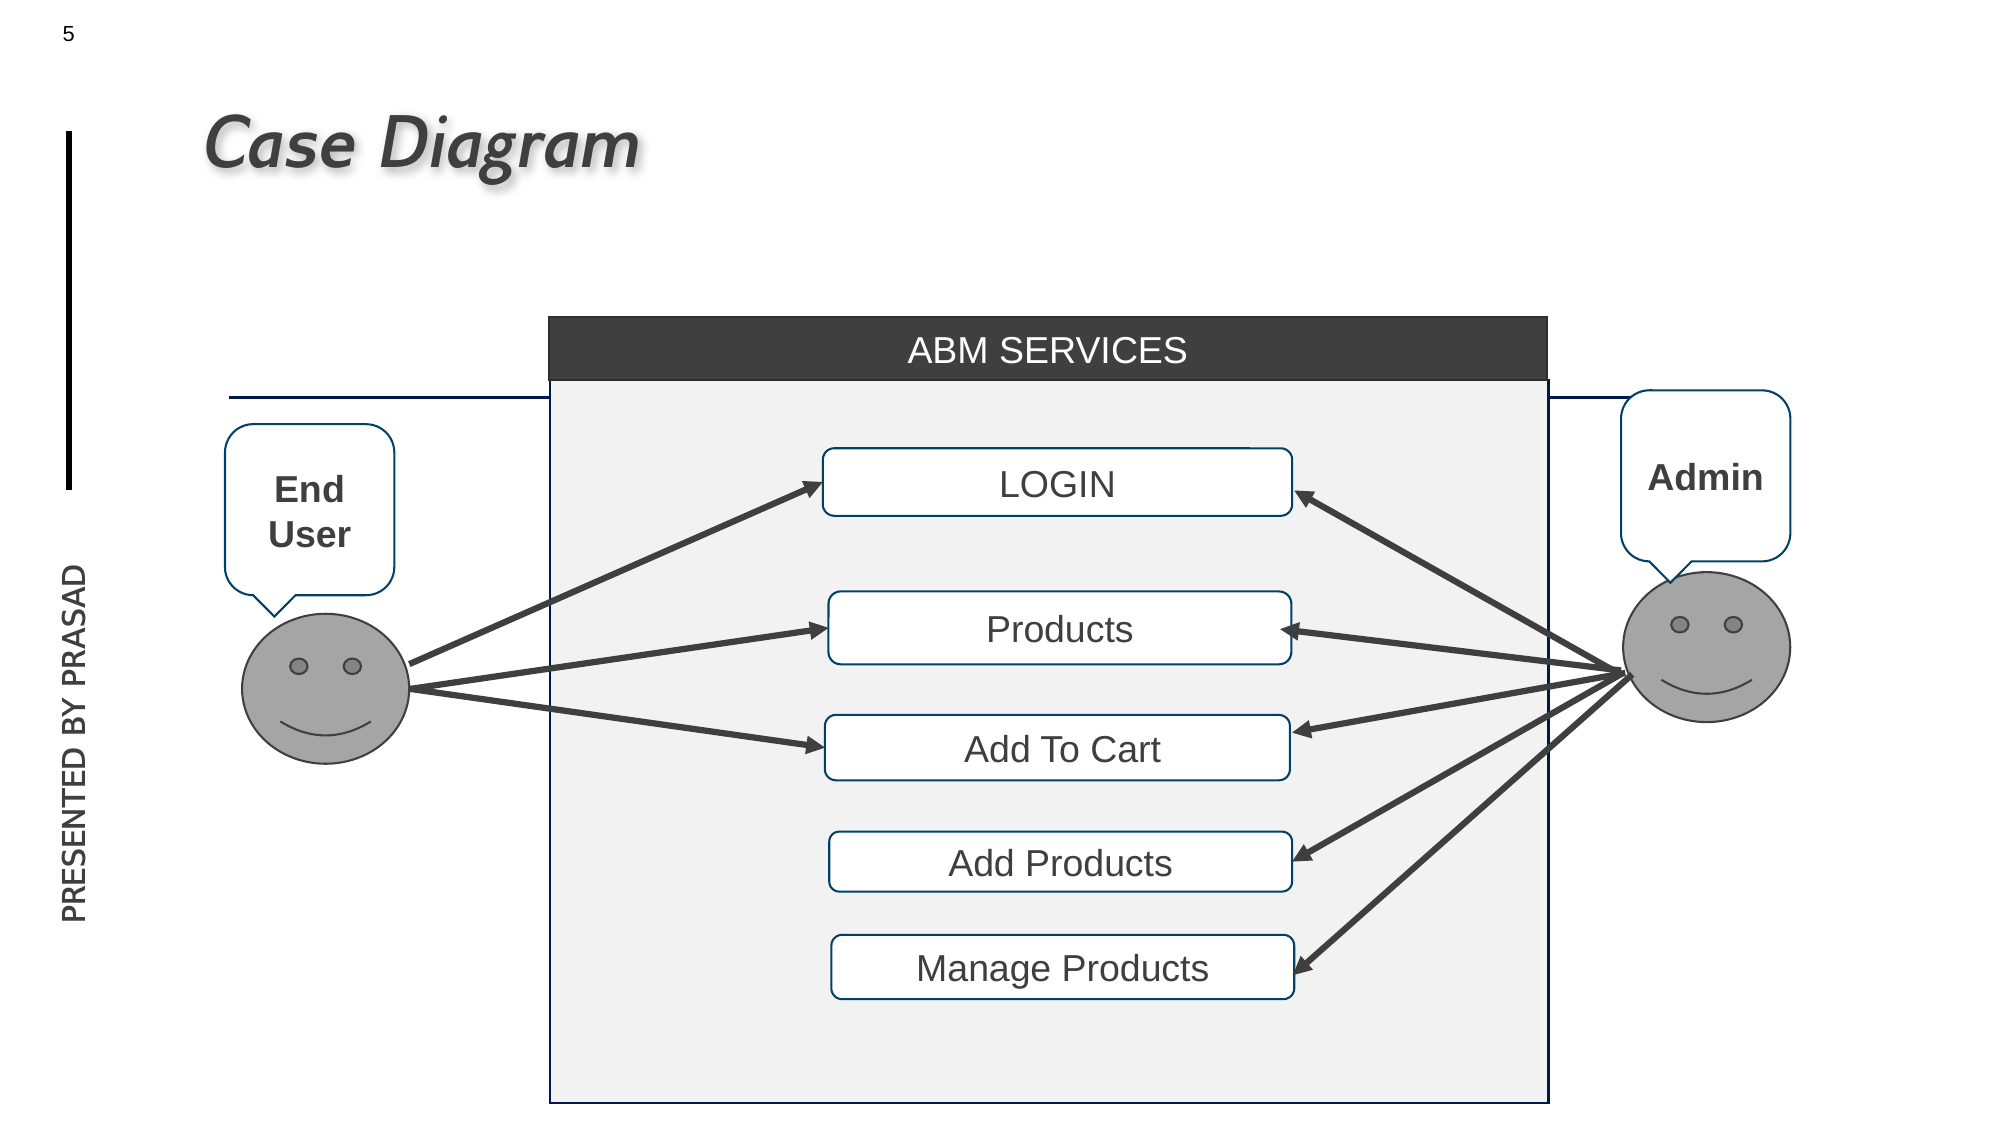

Case Diagram
ABM SERVICES

Admin
End User
LOGIN

Products

PRESENTED BY PRASAD
 Add To Cart
Add Products
Manage Products